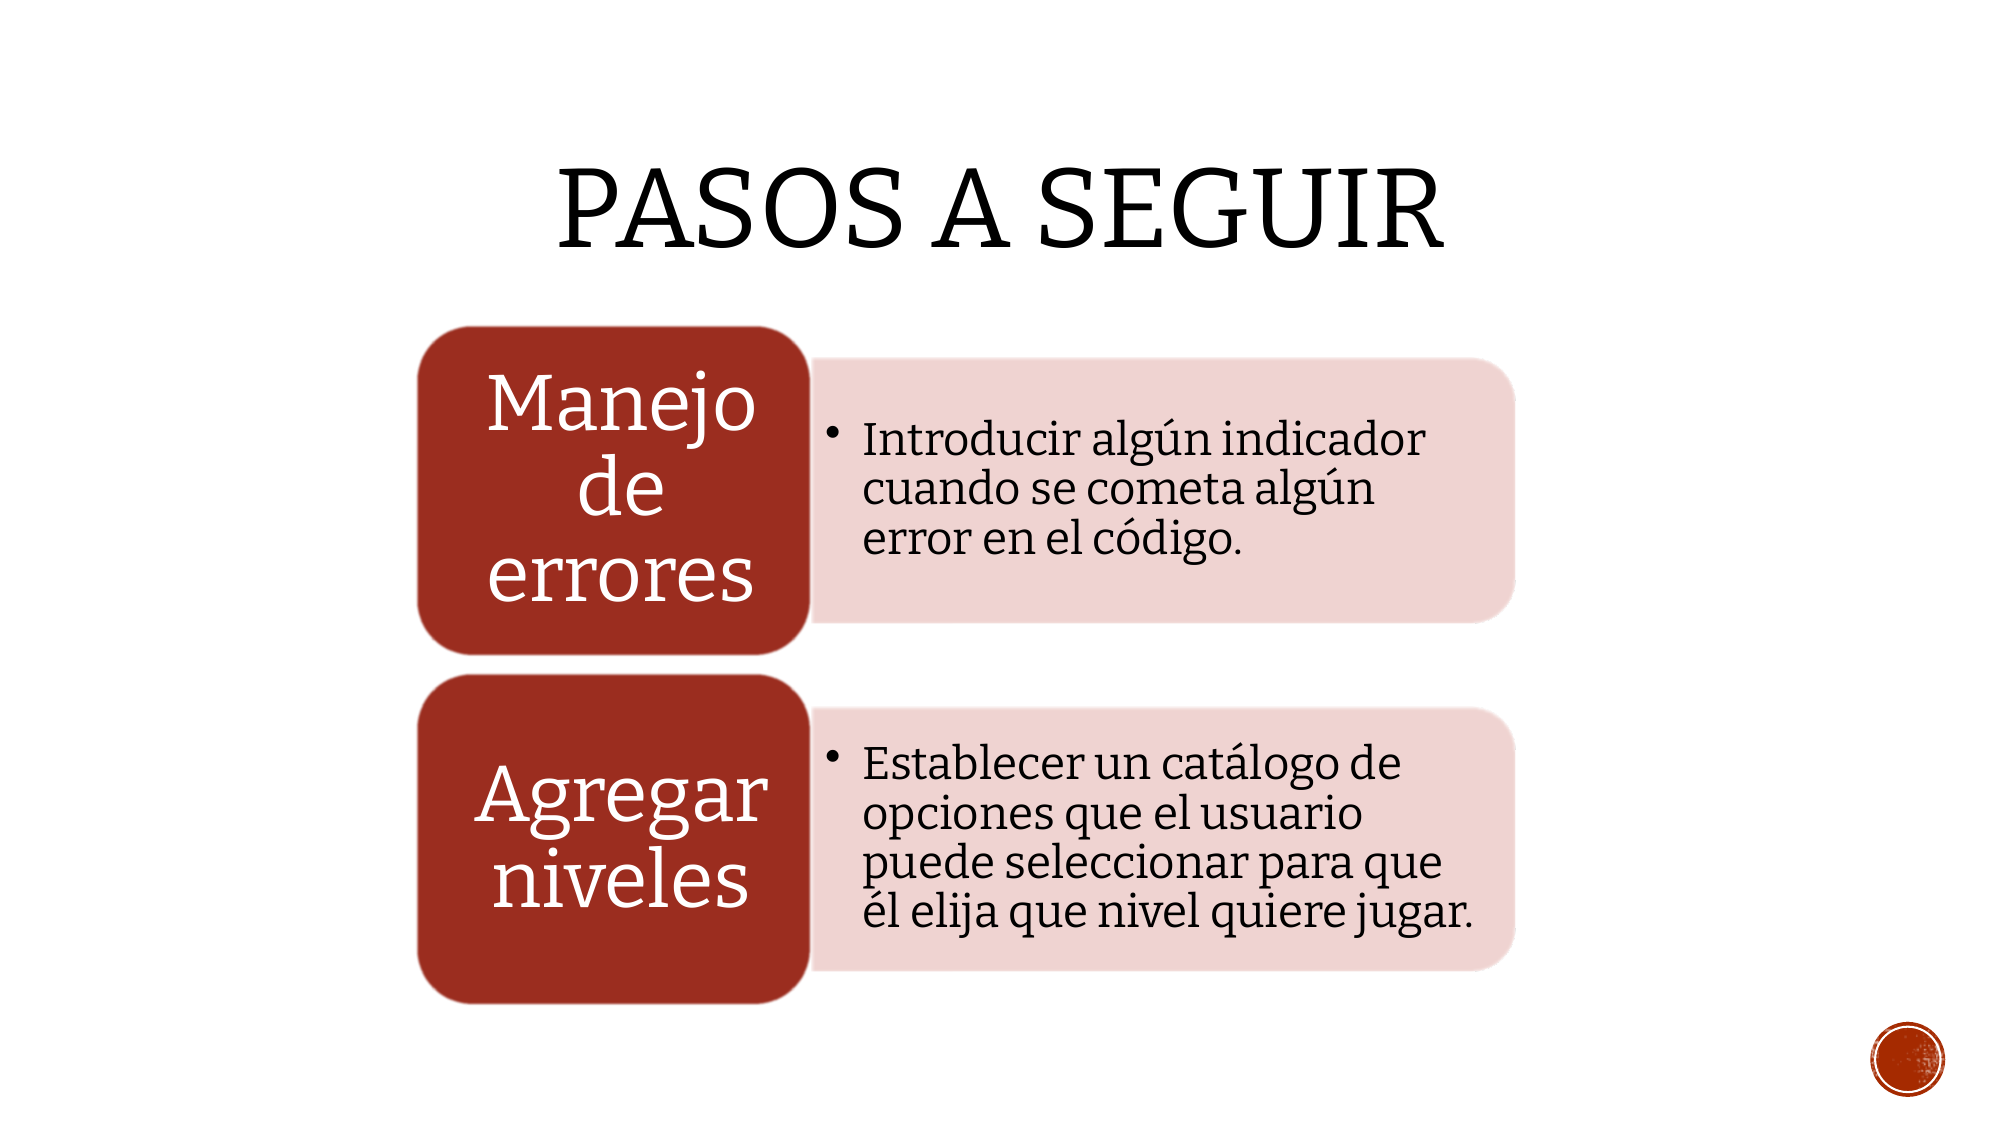

# Pasos a seguir

Introducir algún indicador cuando se cometa algún error en el código.
Manejo de errores
Establecer un catálogo de opciones que el usuario puede seleccionar para que él elija que nivel quiere jugar.
Agregar niveles